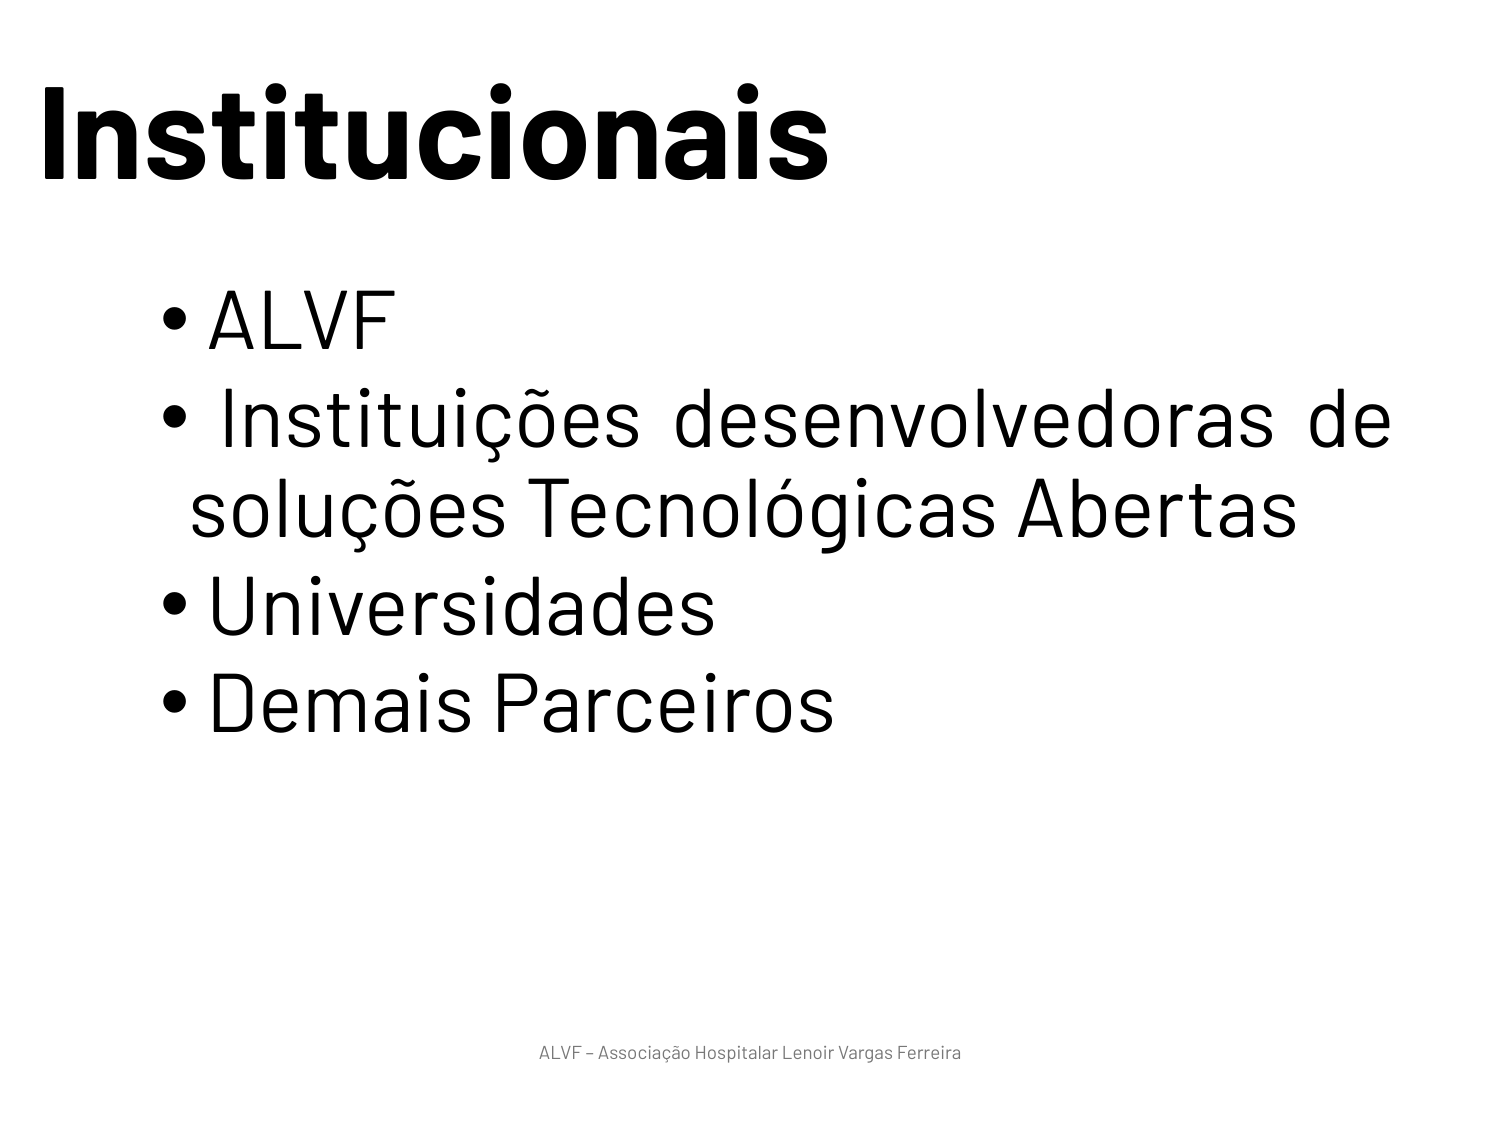

# Institucionais
 ALVF
 Instituições desenvolvedoras de soluções Tecnológicas Abertas
 Universidades
 Demais Parceiros
ALVF – Associação Hospitalar Lenoir Vargas Ferreira